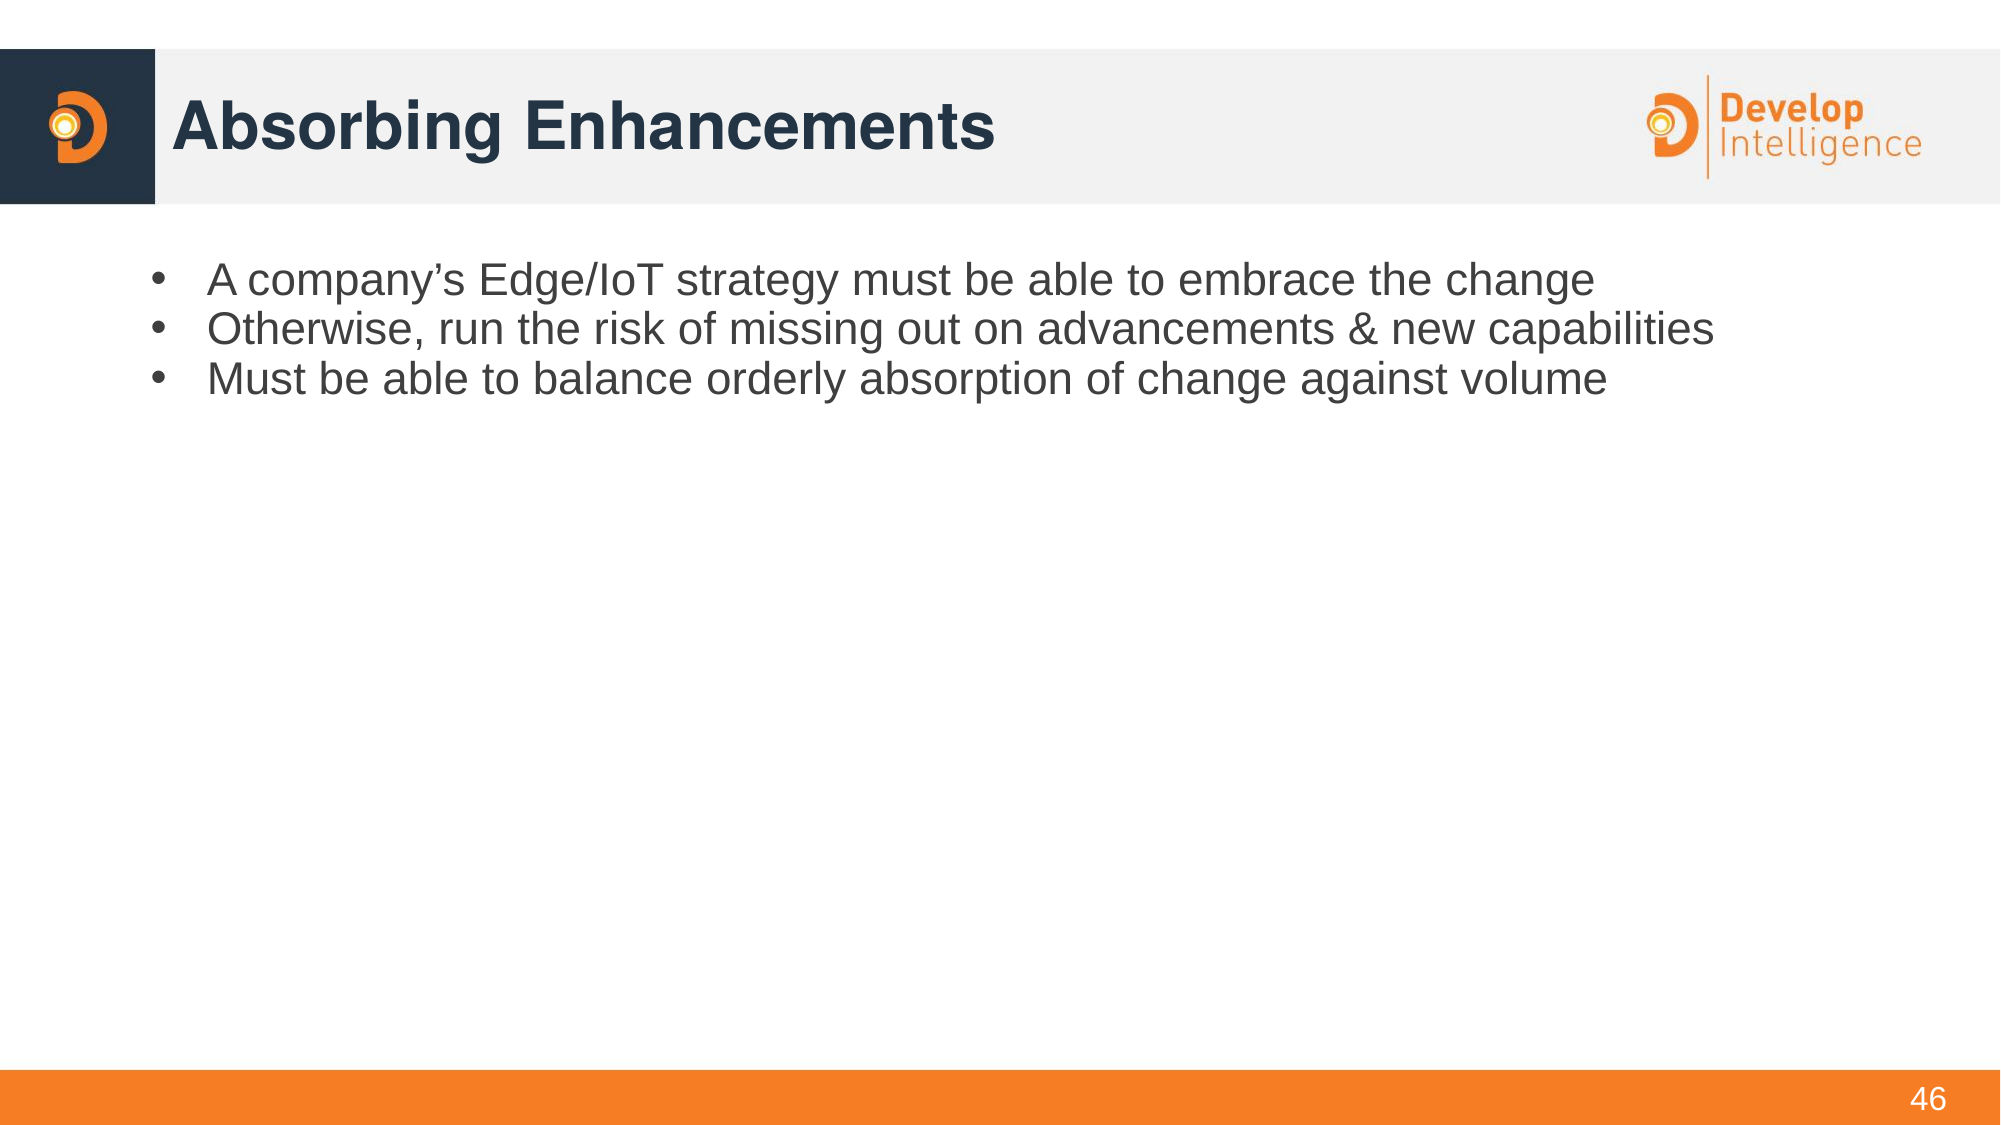

# Absorbing Enhancements
A company’s Edge/IoT strategy must be able to embrace the change
Otherwise, run the risk of missing out on advancements & new capabilities
Must be able to balance orderly absorption of change against volume

46